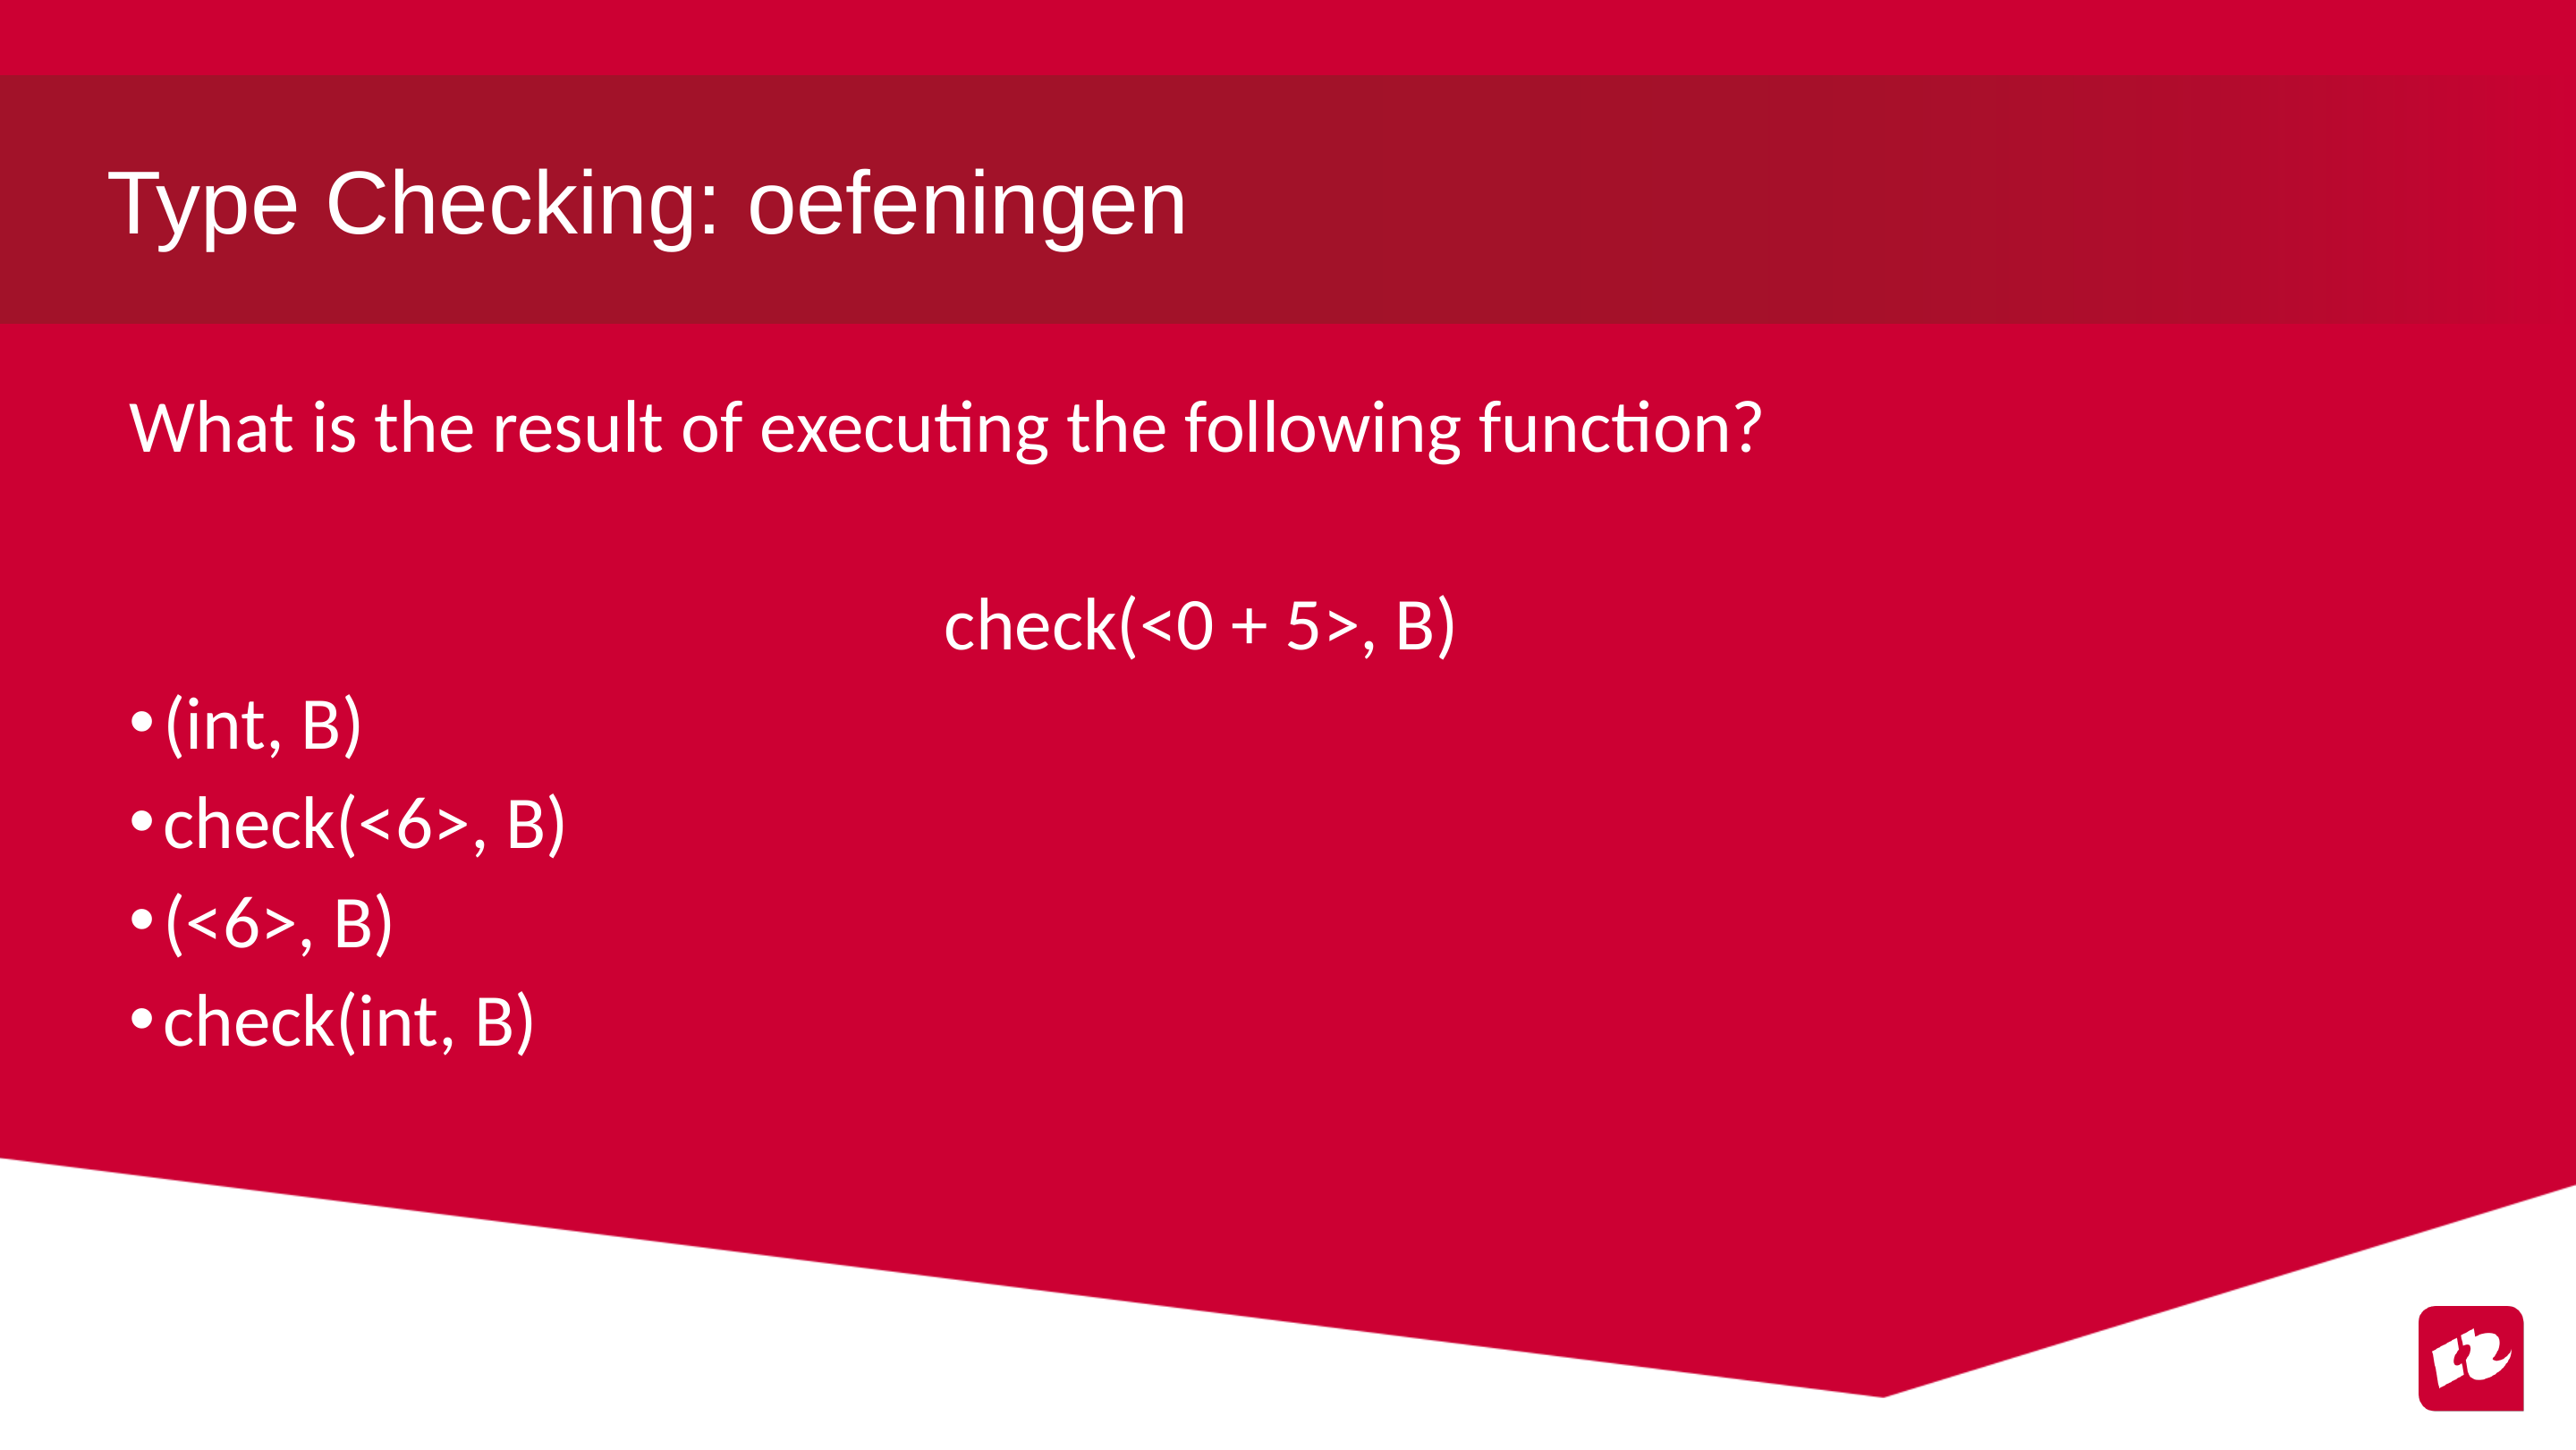

# Type Checking: oefeningen
What is the result of executing the following function?

check(<0 + 5>, B)
(int, B)
check(<6>, B)
(<6>, B)
check(int, B)